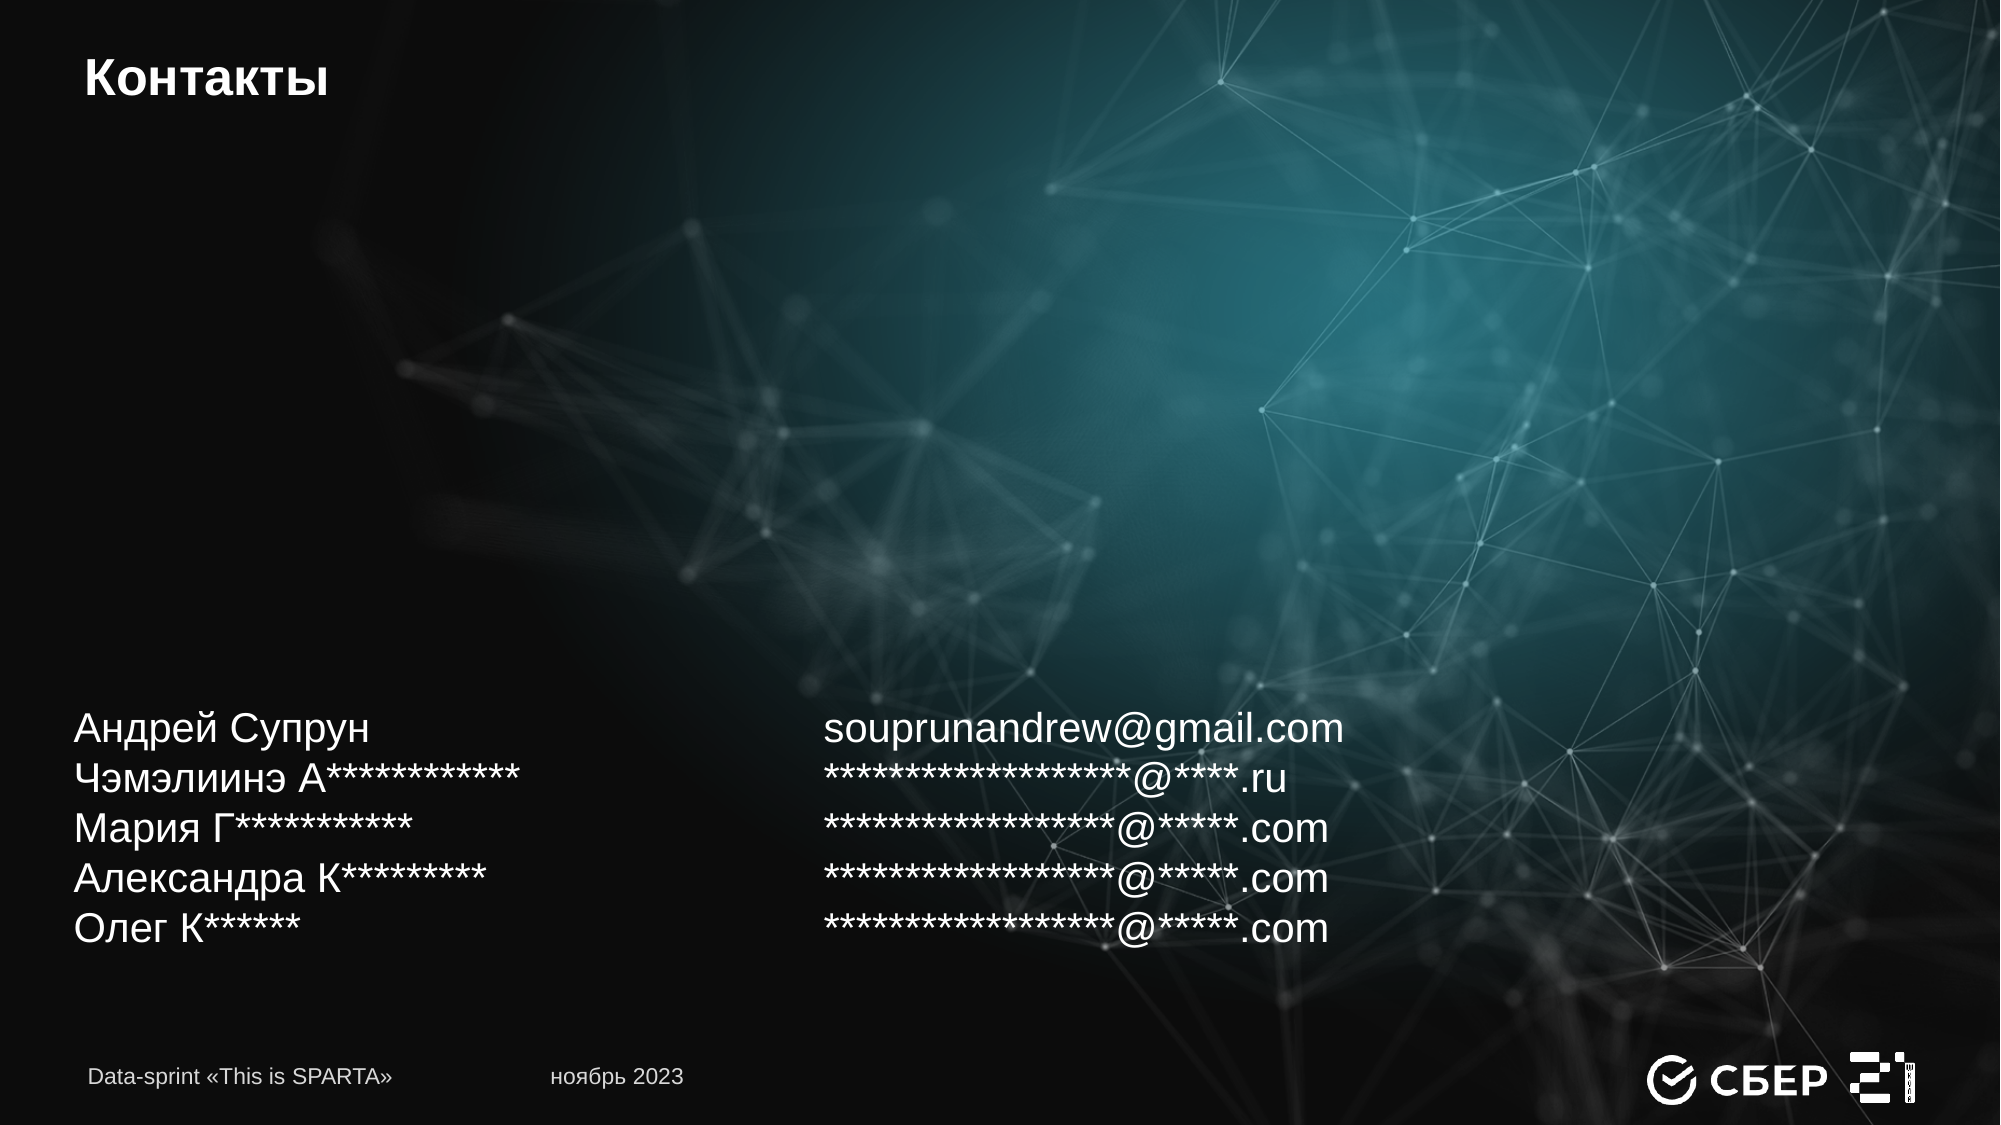

# Контакты
Андрей Супрун  			souprunandrew@gmail.com
Чэмэлиинэ А************  		*******************@****.ru
Мария Г***********  			******************@*****.com
Александра К*********  			******************@*****.com
Олег К******  				******************@*****.com